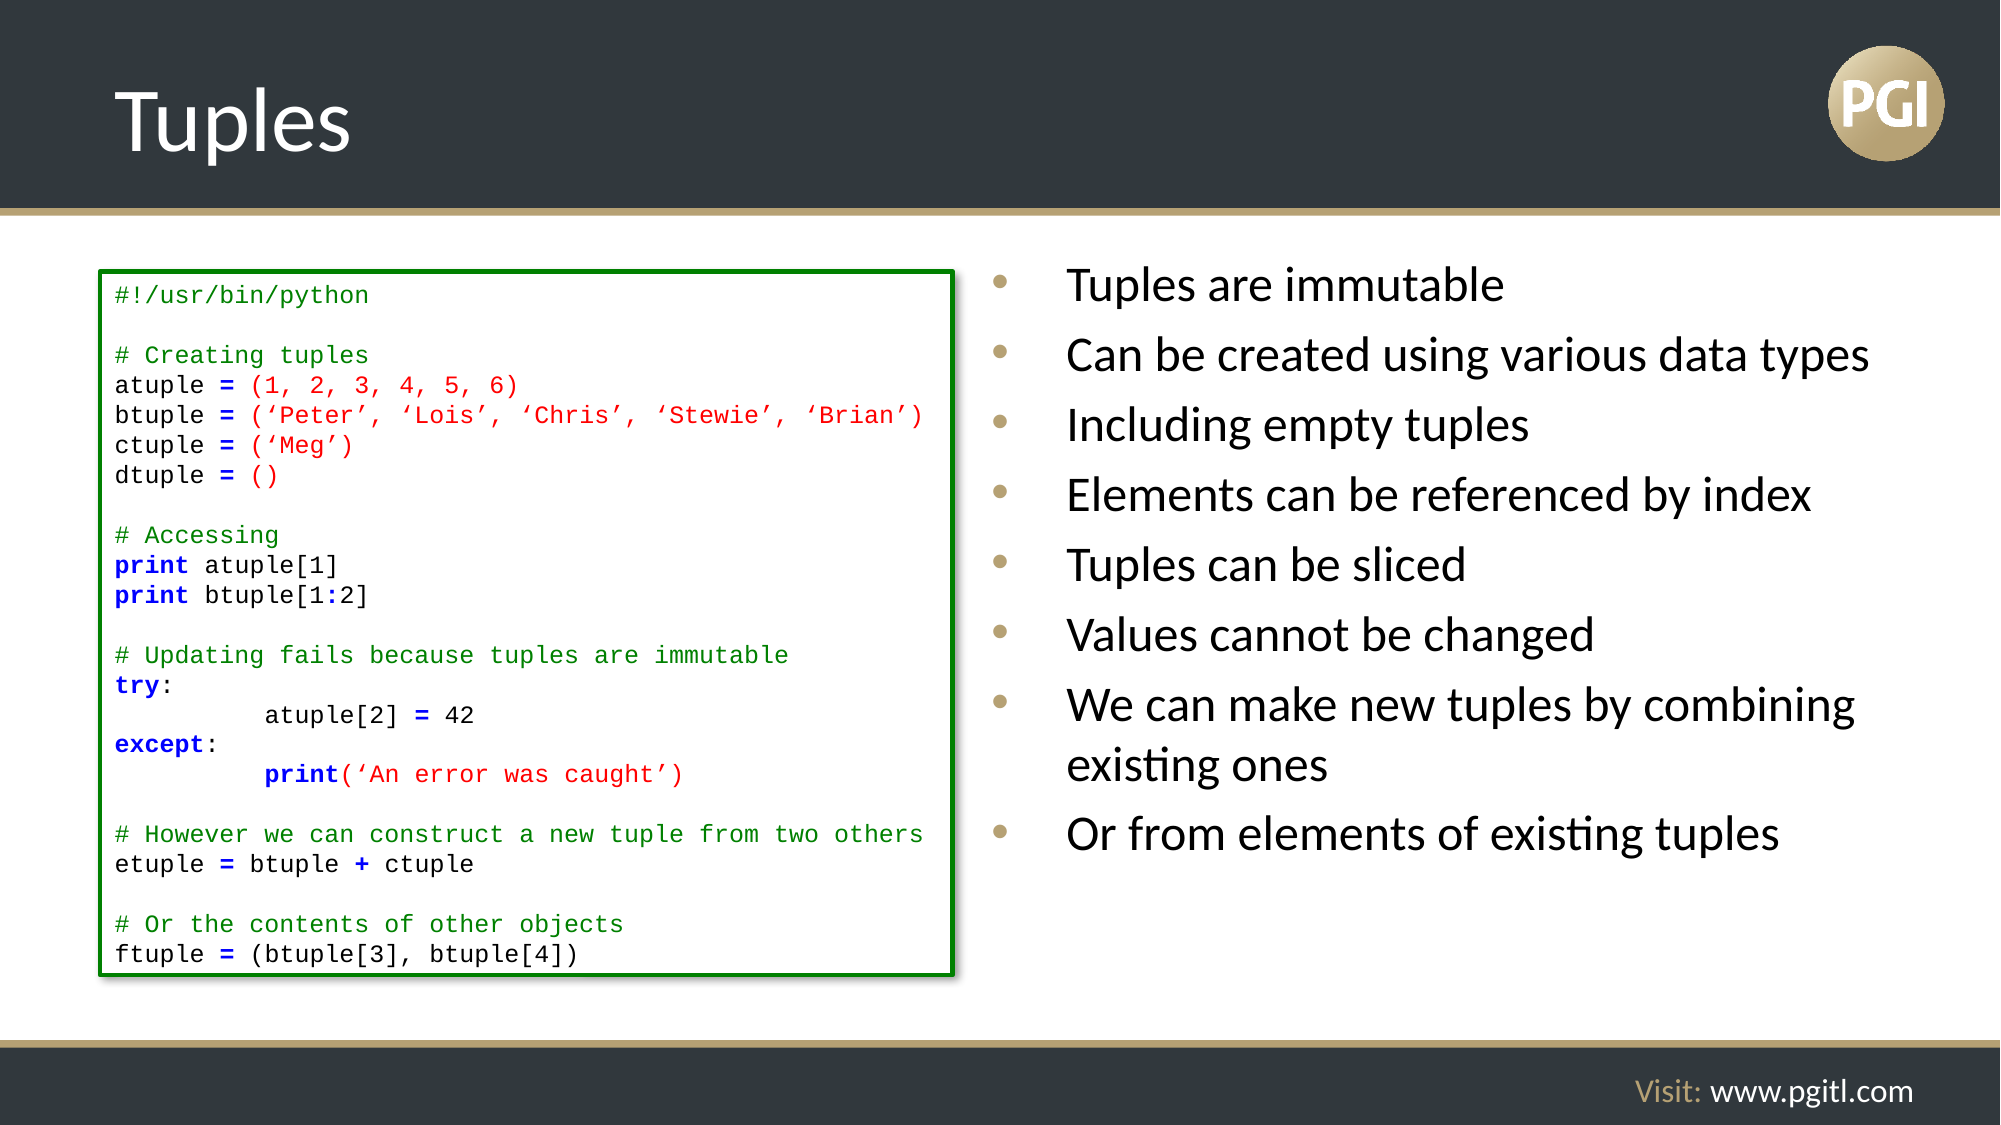

# Tuples
Tuples are immutable
Can be created using various data types
Including empty tuples
Elements can be referenced by index
Tuples can be sliced
Values cannot be changed
We can make new tuples by combining existing ones
Or from elements of existing tuples

#!/usr/bin/python

# Creating tuples
atuple = (1, 2, 3, 4, 5, 6)
btuple = (‘Peter’, ‘Lois’, ‘Chris’, ‘Stewie’, ‘Brian’)
ctuple = (‘Meg’)
dtuple = ()

# Accessing
print atuple[1]
print btuple[1:2]

# Updating fails because tuples are immutable
try:
	atuple[2] = 42
except:
	print(‘An error was caught’)

# However we can construct a new tuple from two others
etuple = btuple + ctuple

# Or the contents of other objects
ftuple = (btuple[3], btuple[4])